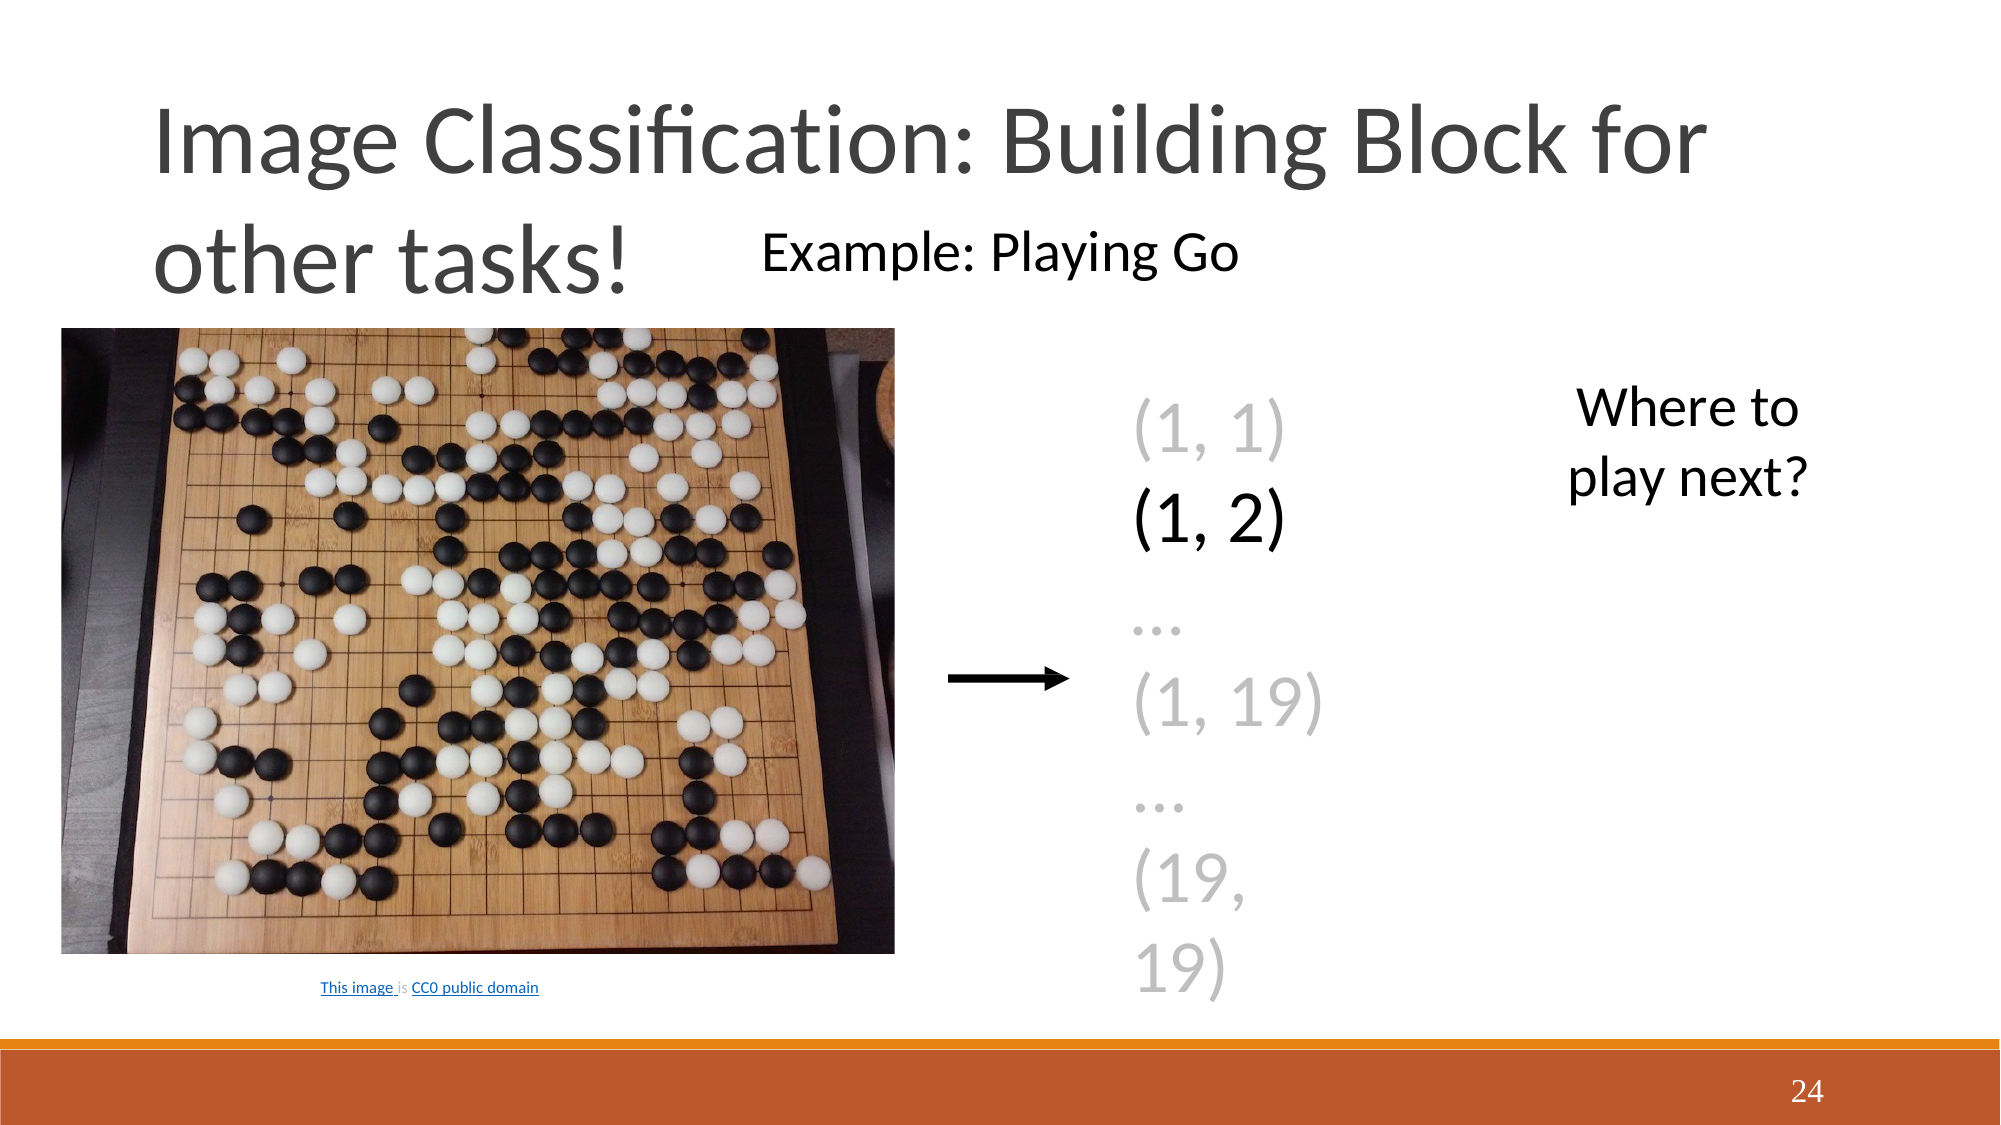

Image Classification: Building Block for other tasks!
Example: Playing Go

Where to play next?
(1, 1)
(1, 2)
…    (1, 19)
...
(19, 19)

This image is CC0 public domain
24